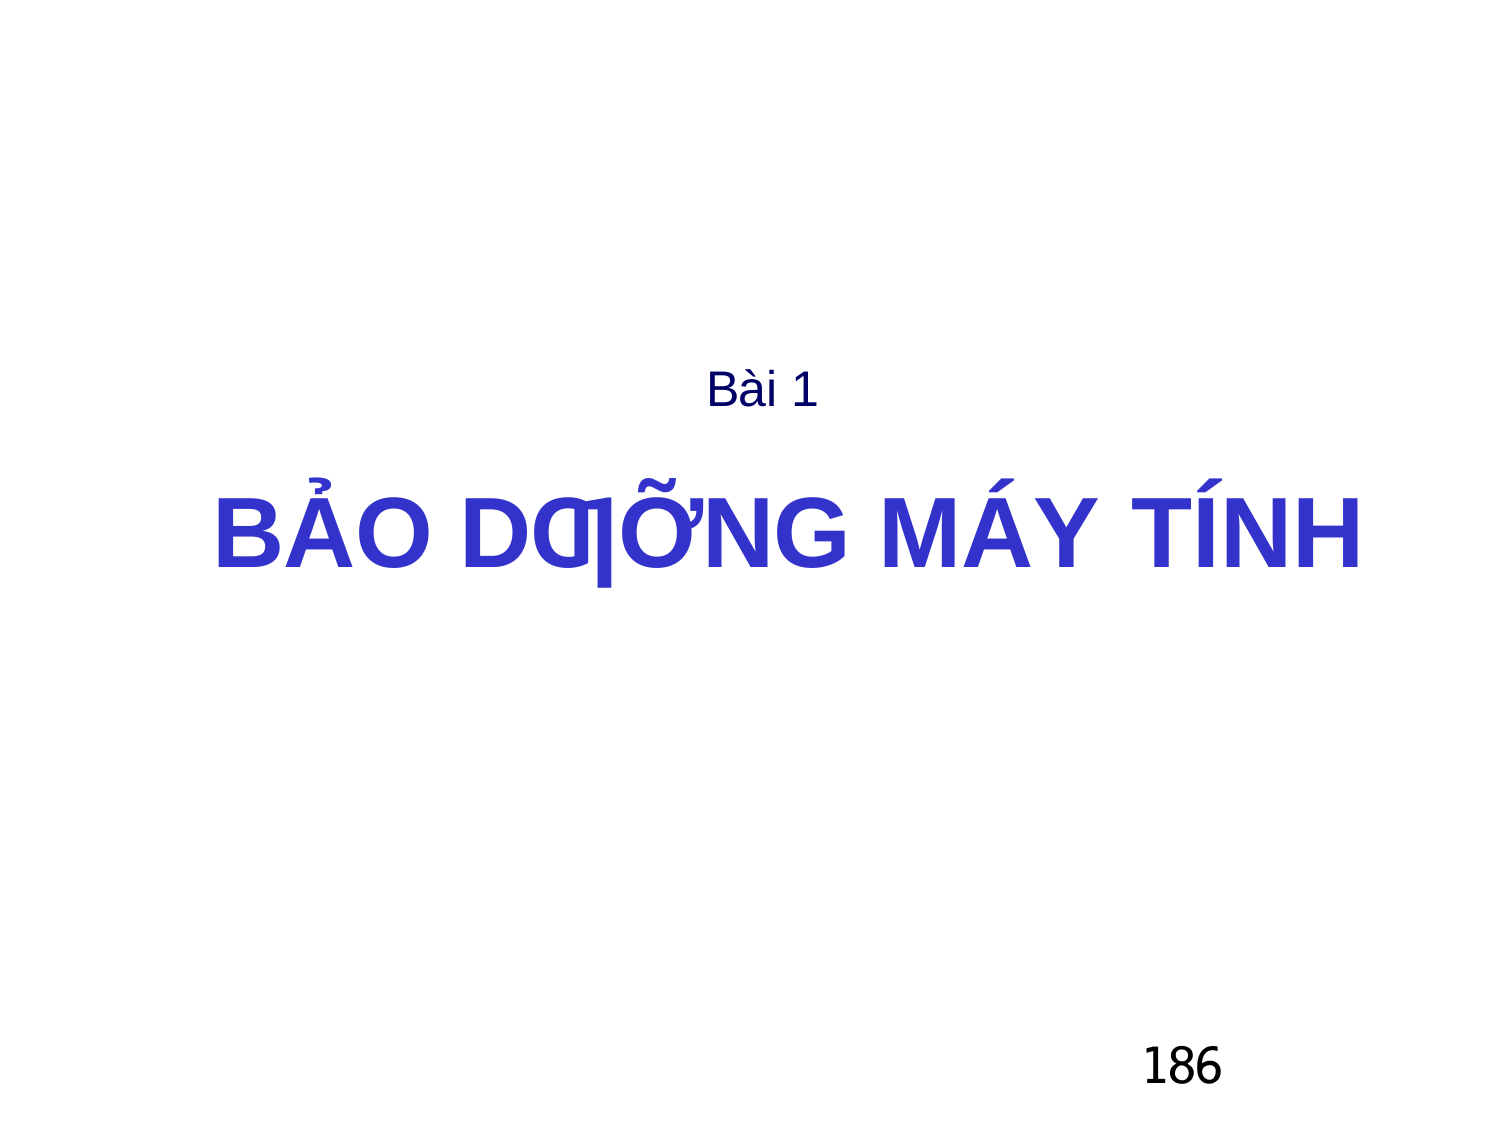

# Bài 1
BẢO DƢỠNG MÁY TÍNH
186